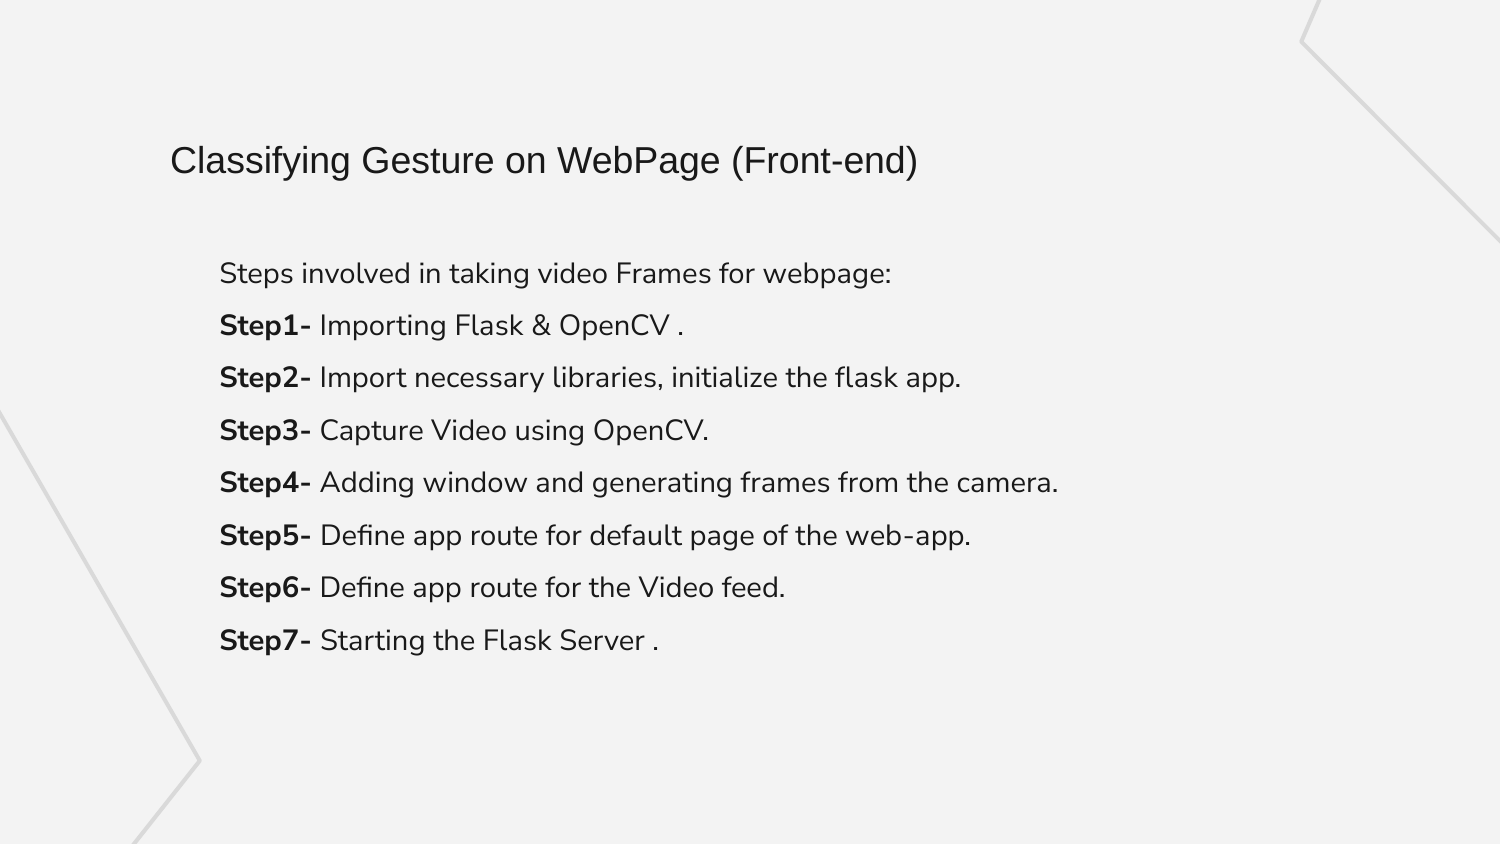

# Classifying Gesture on WebPage (Front-end)
Steps involved in taking video Frames for webpage:
Step1- Importing Flask & OpenCV .
Step2- Import necessary libraries, initialize the flask app.
Step3- Capture Video using OpenCV.
Step4- Adding window and generating frames from the camera.
Step5- Define app route for default page of the web-app.
Step6- Define app route for the Video feed.
Step7- Starting the Flask Server .